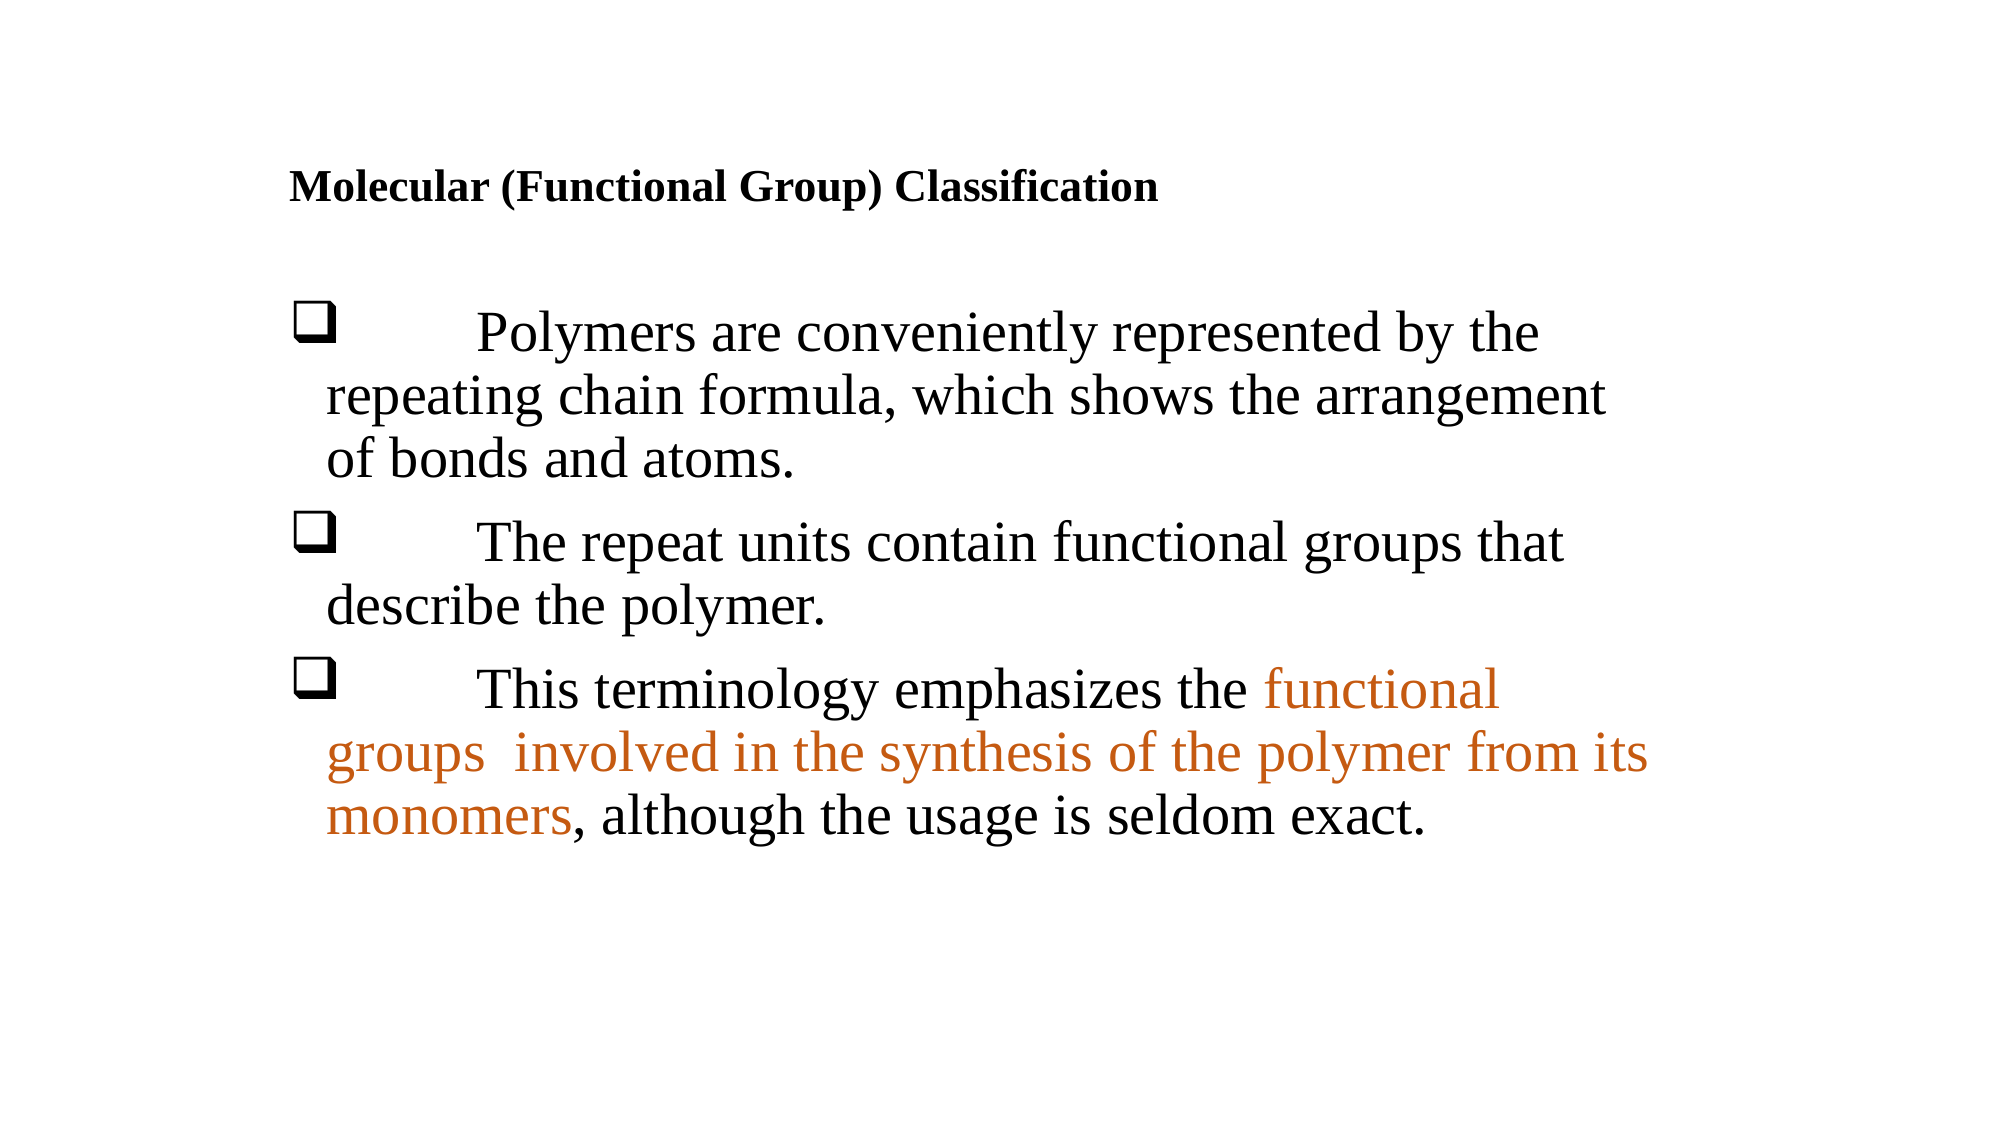

# Molecular (Functional Group) Classification
	Polymers are conveniently represented by the repeating chain formula, which shows the arrangement of bonds and atoms.
	The repeat units contain functional groups that  describe the polymer.
	This terminology emphasizes the functional groups  involved in the synthesis of the polymer from its monomers, although the usage is seldom exact.